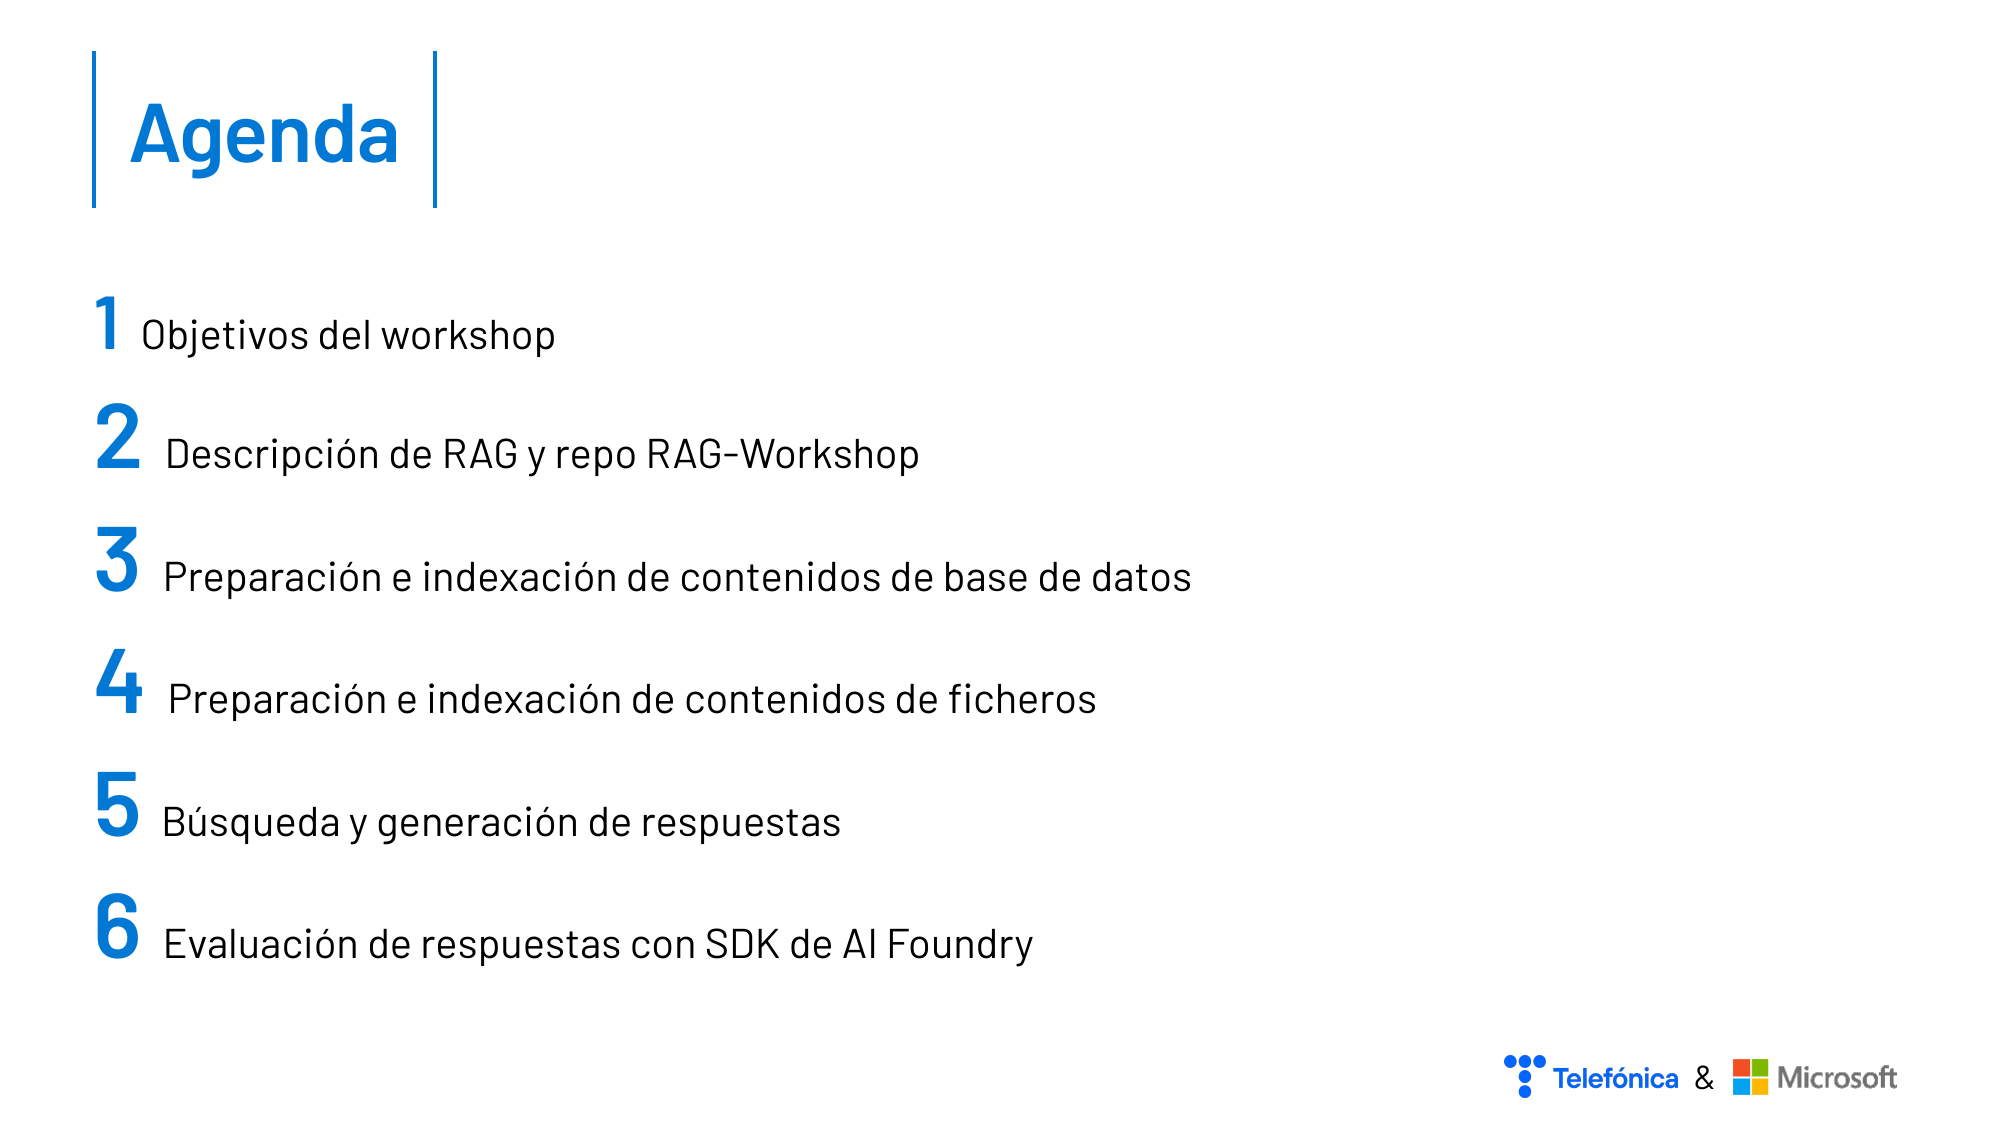

Agenda
1  Objetivos del workshop
2  Descripción de RAG y repo RAG-Workshop
3  Preparación e indexación de contenidos de base de datos
4  Preparación e indexación de contenidos de ficheros
5 Búsqueda y generación de respuestas
6  Evaluación de respuestas con SDK de AI Foundry